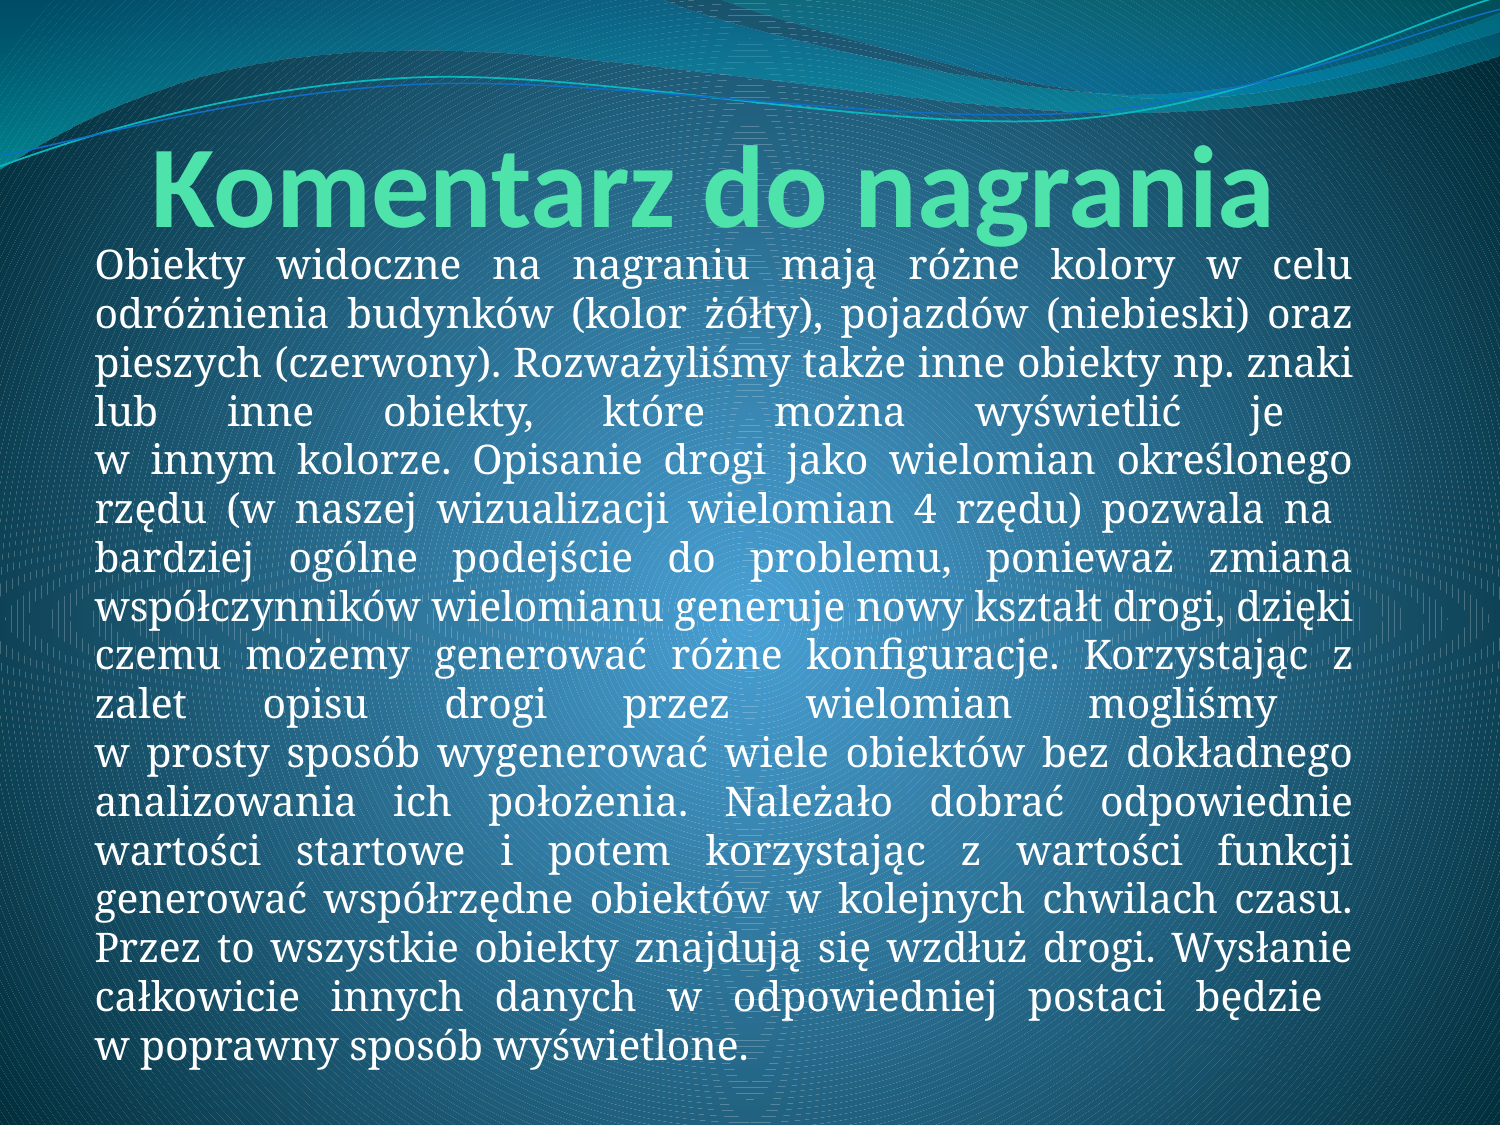

# Komentarz do nagrania
Obiekty widoczne na nagraniu mają różne kolory w celu odróżnienia budynków (kolor żółty), pojazdów (niebieski) oraz pieszych (czerwony). Rozważyliśmy także inne obiekty np. znaki lub inne obiekty, które można wyświetlić je
w innym kolorze. Opisanie drogi jako wielomian określonego rzędu (w naszej wizualizacji wielomian 4 rzędu) pozwala na
bardziej ogólne podejście do problemu, ponieważ zmiana współczynników wielomianu generuje nowy kształt drogi, dzięki czemu możemy generować różne konfiguracje. Korzystając z zalet opisu drogi przez wielomian mogliśmy
w prosty sposób wygenerować wiele obiektów bez dokładnego analizowania ich położenia. Należało dobrać odpowiednie wartości startowe i potem korzystając z wartości funkcji generować współrzędne obiektów w kolejnych chwilach czasu. Przez to wszystkie obiekty znajdują się wzdłuż drogi. Wysłanie całkowicie innych danych w odpowiedniej postaci będzie
w poprawny sposób wyświetlone.